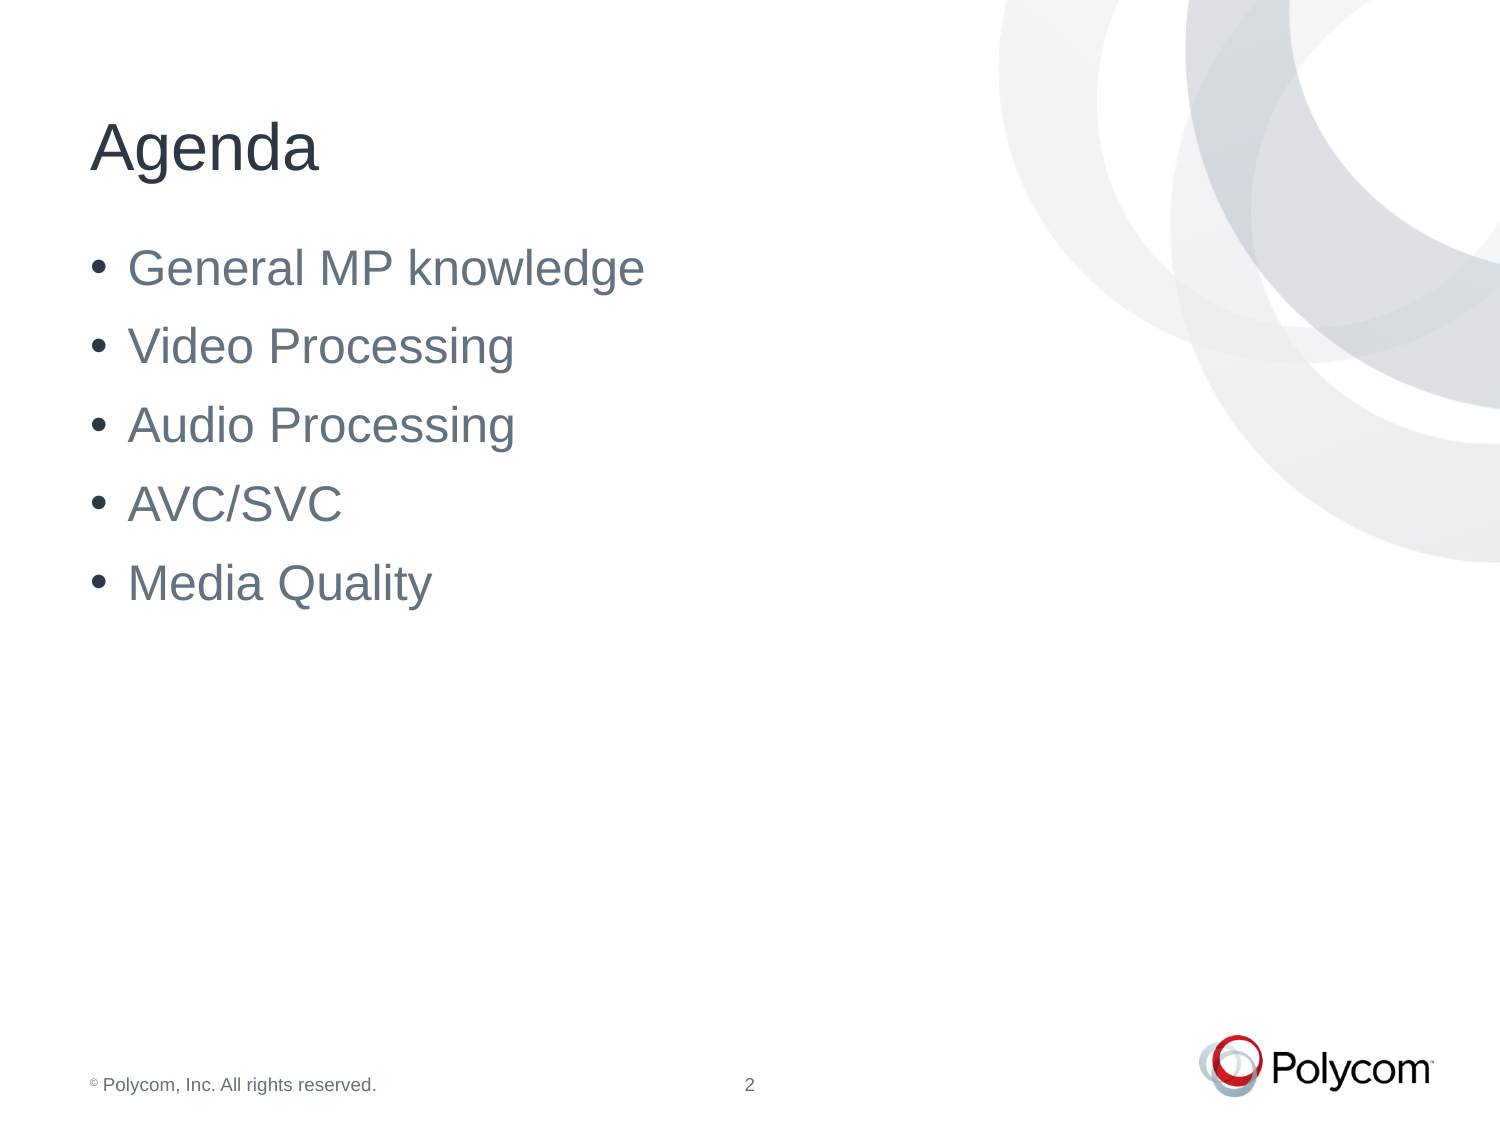

# Agenda
General MP knowledge
Video Processing
Audio Processing
AVC/SVC
Media Quality